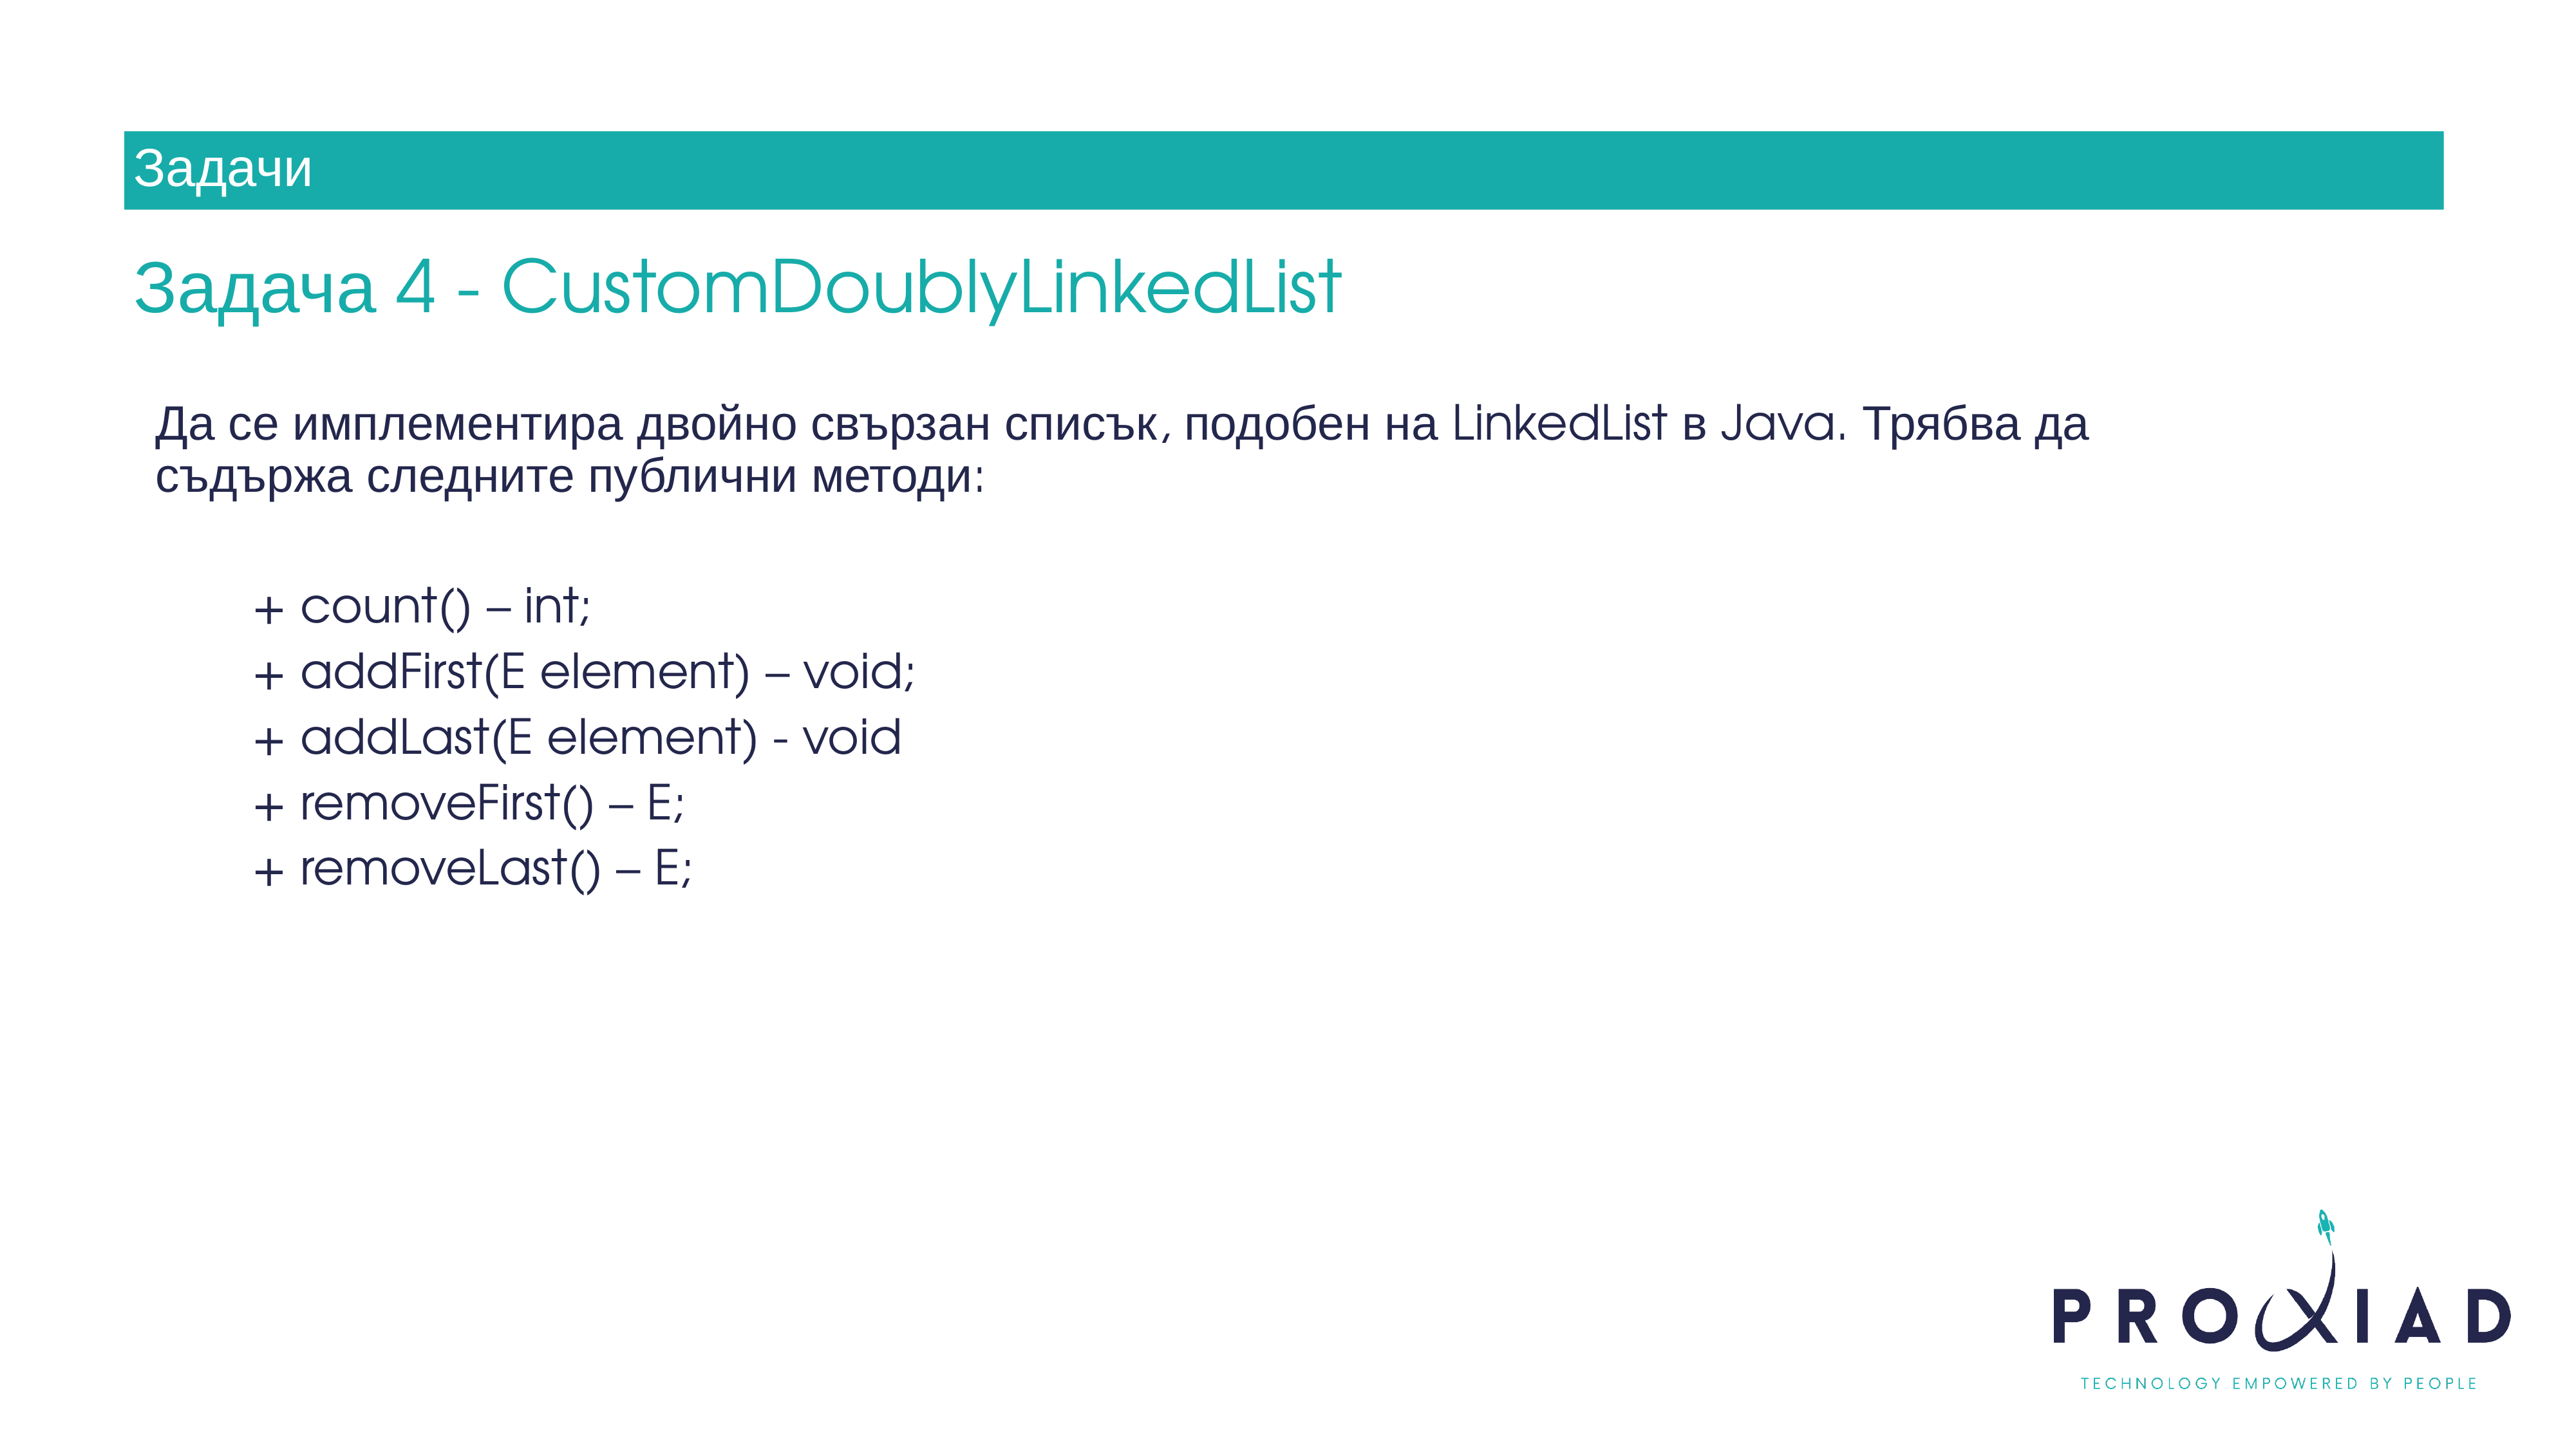

Задачи
Задача 4 - CustomDoublyLinkedList
Да се имплементира двойно свързан списък, подобен на LinkedList в Java. Трябва да съдържа следните публични методи:

	+ count() – int;
	+ addFirst(E element) – void;
	+ addLast(E element) - void
	+ removeFirst() – E;
	+ removeLast() – E;